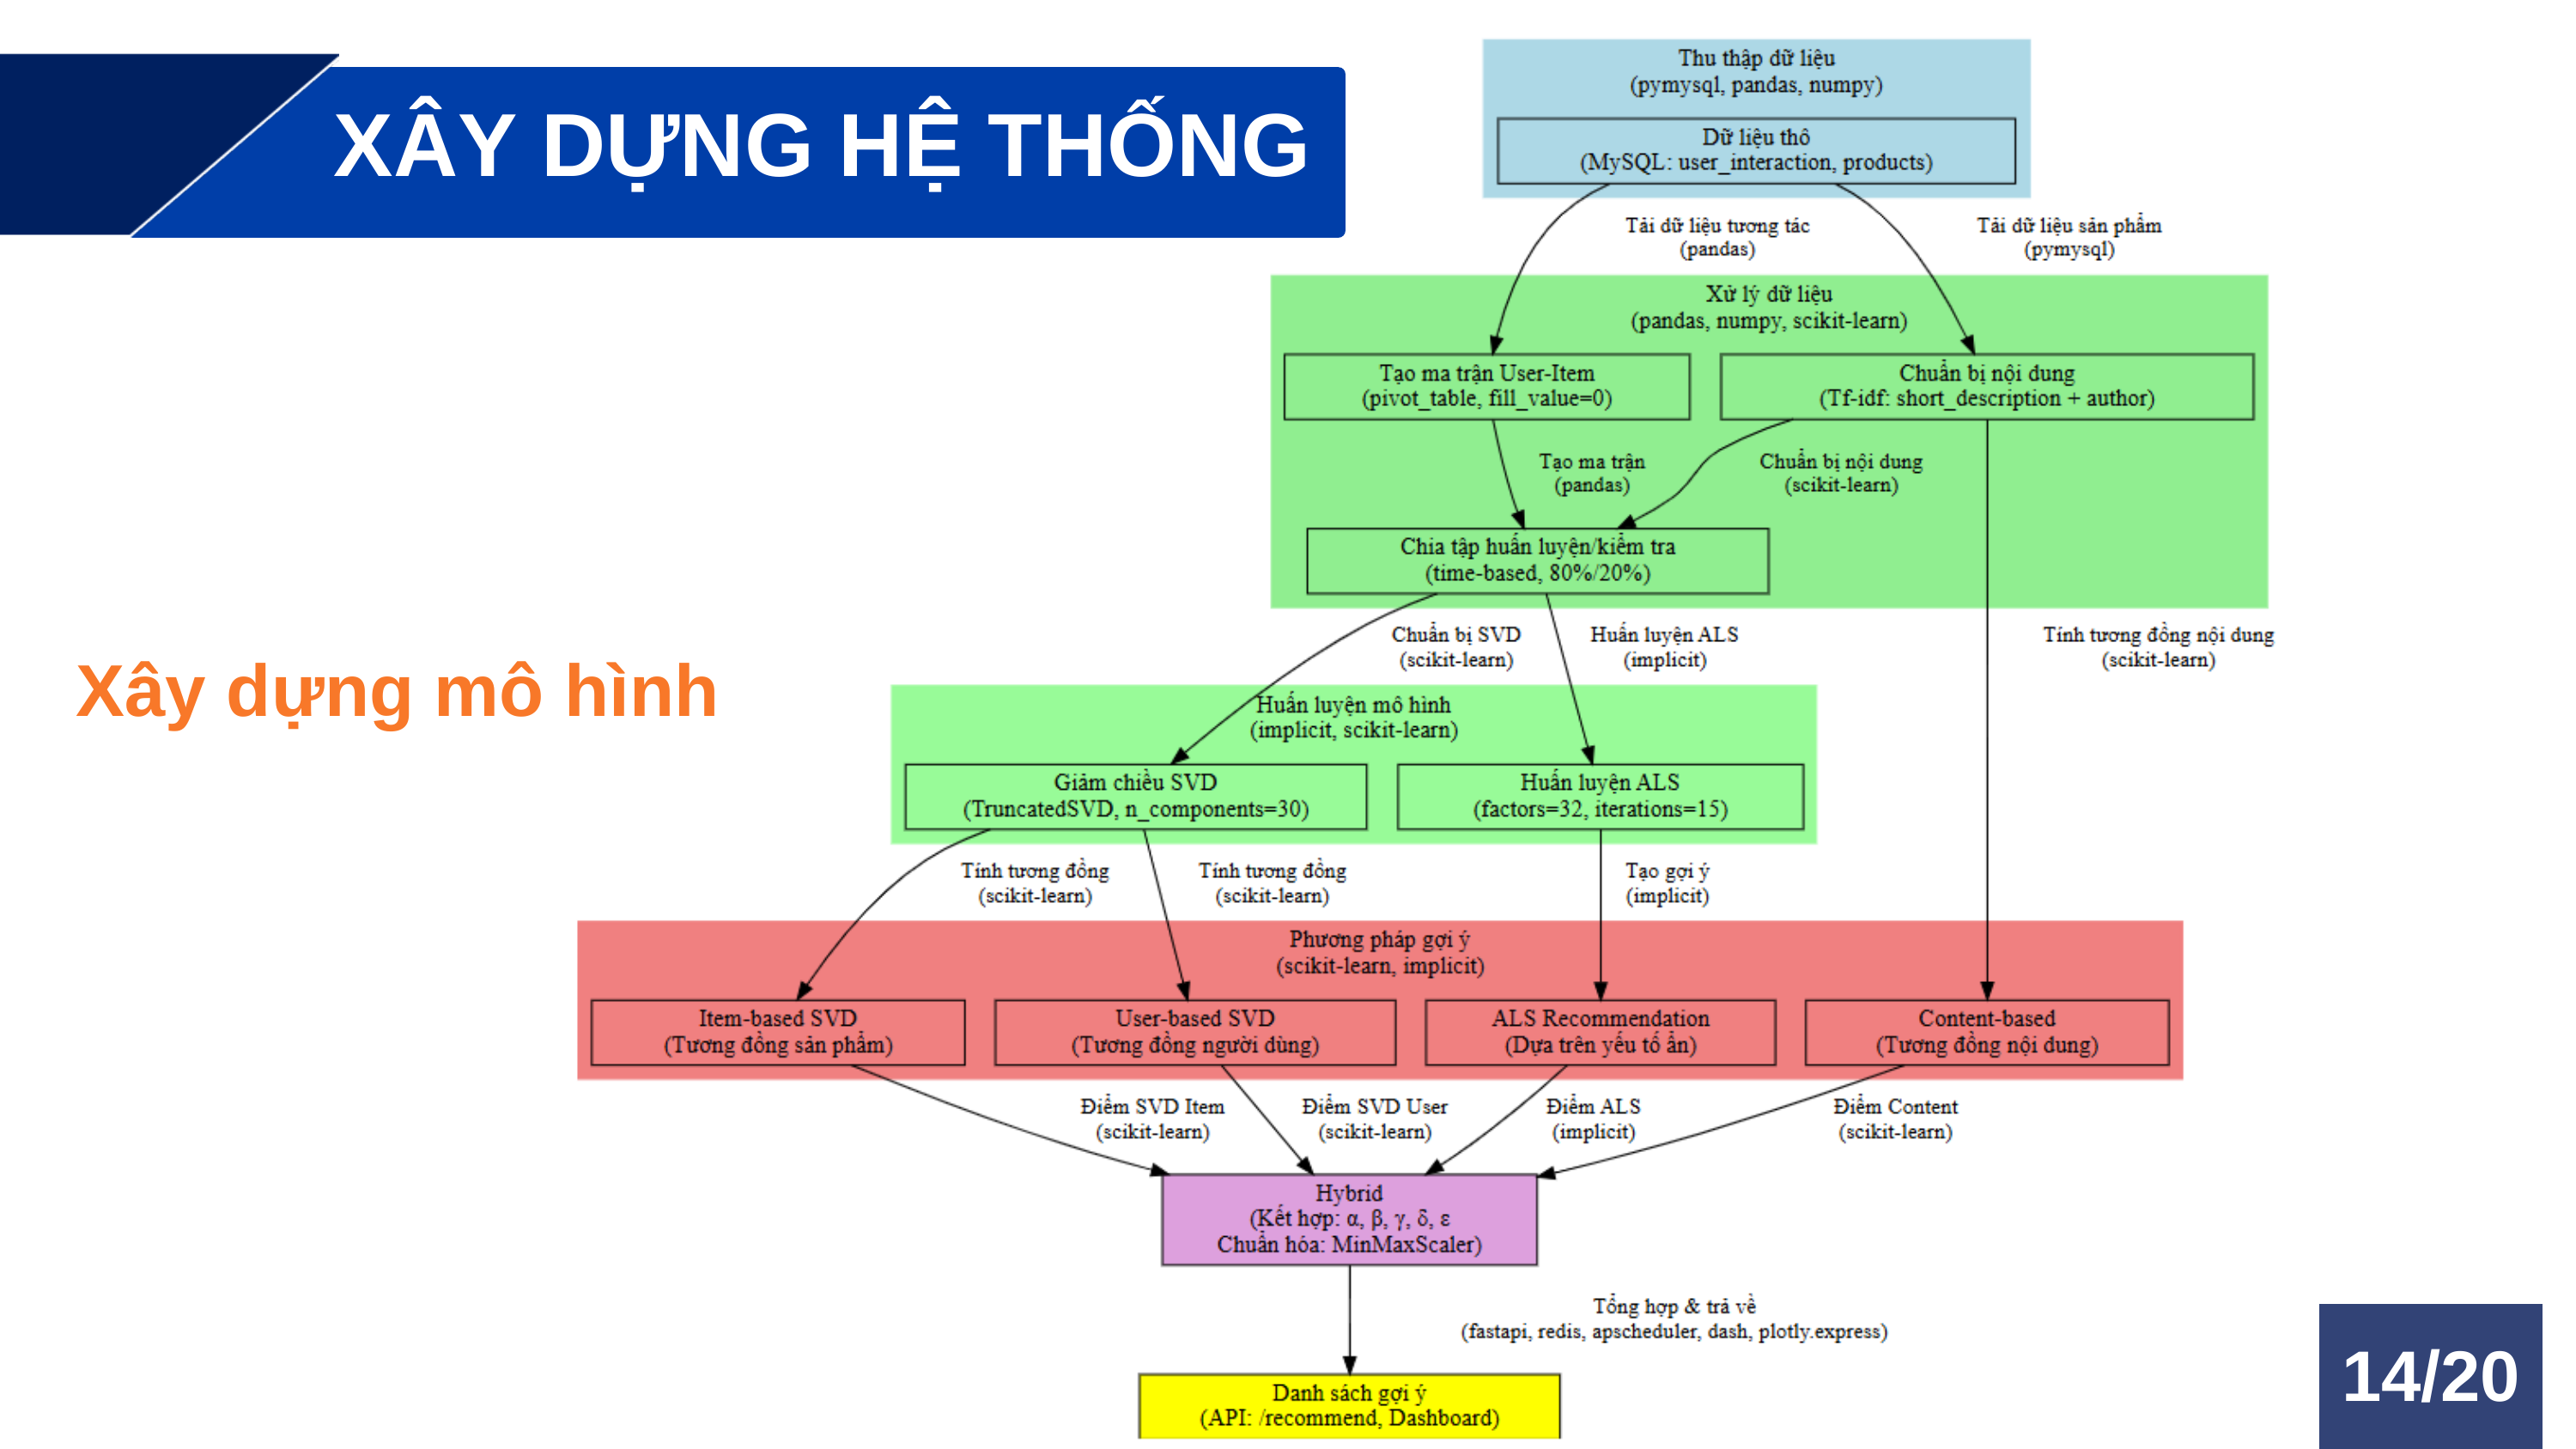

XÂY DỰNG HỆ THỐNG

Xây dựng mô hình

14/20